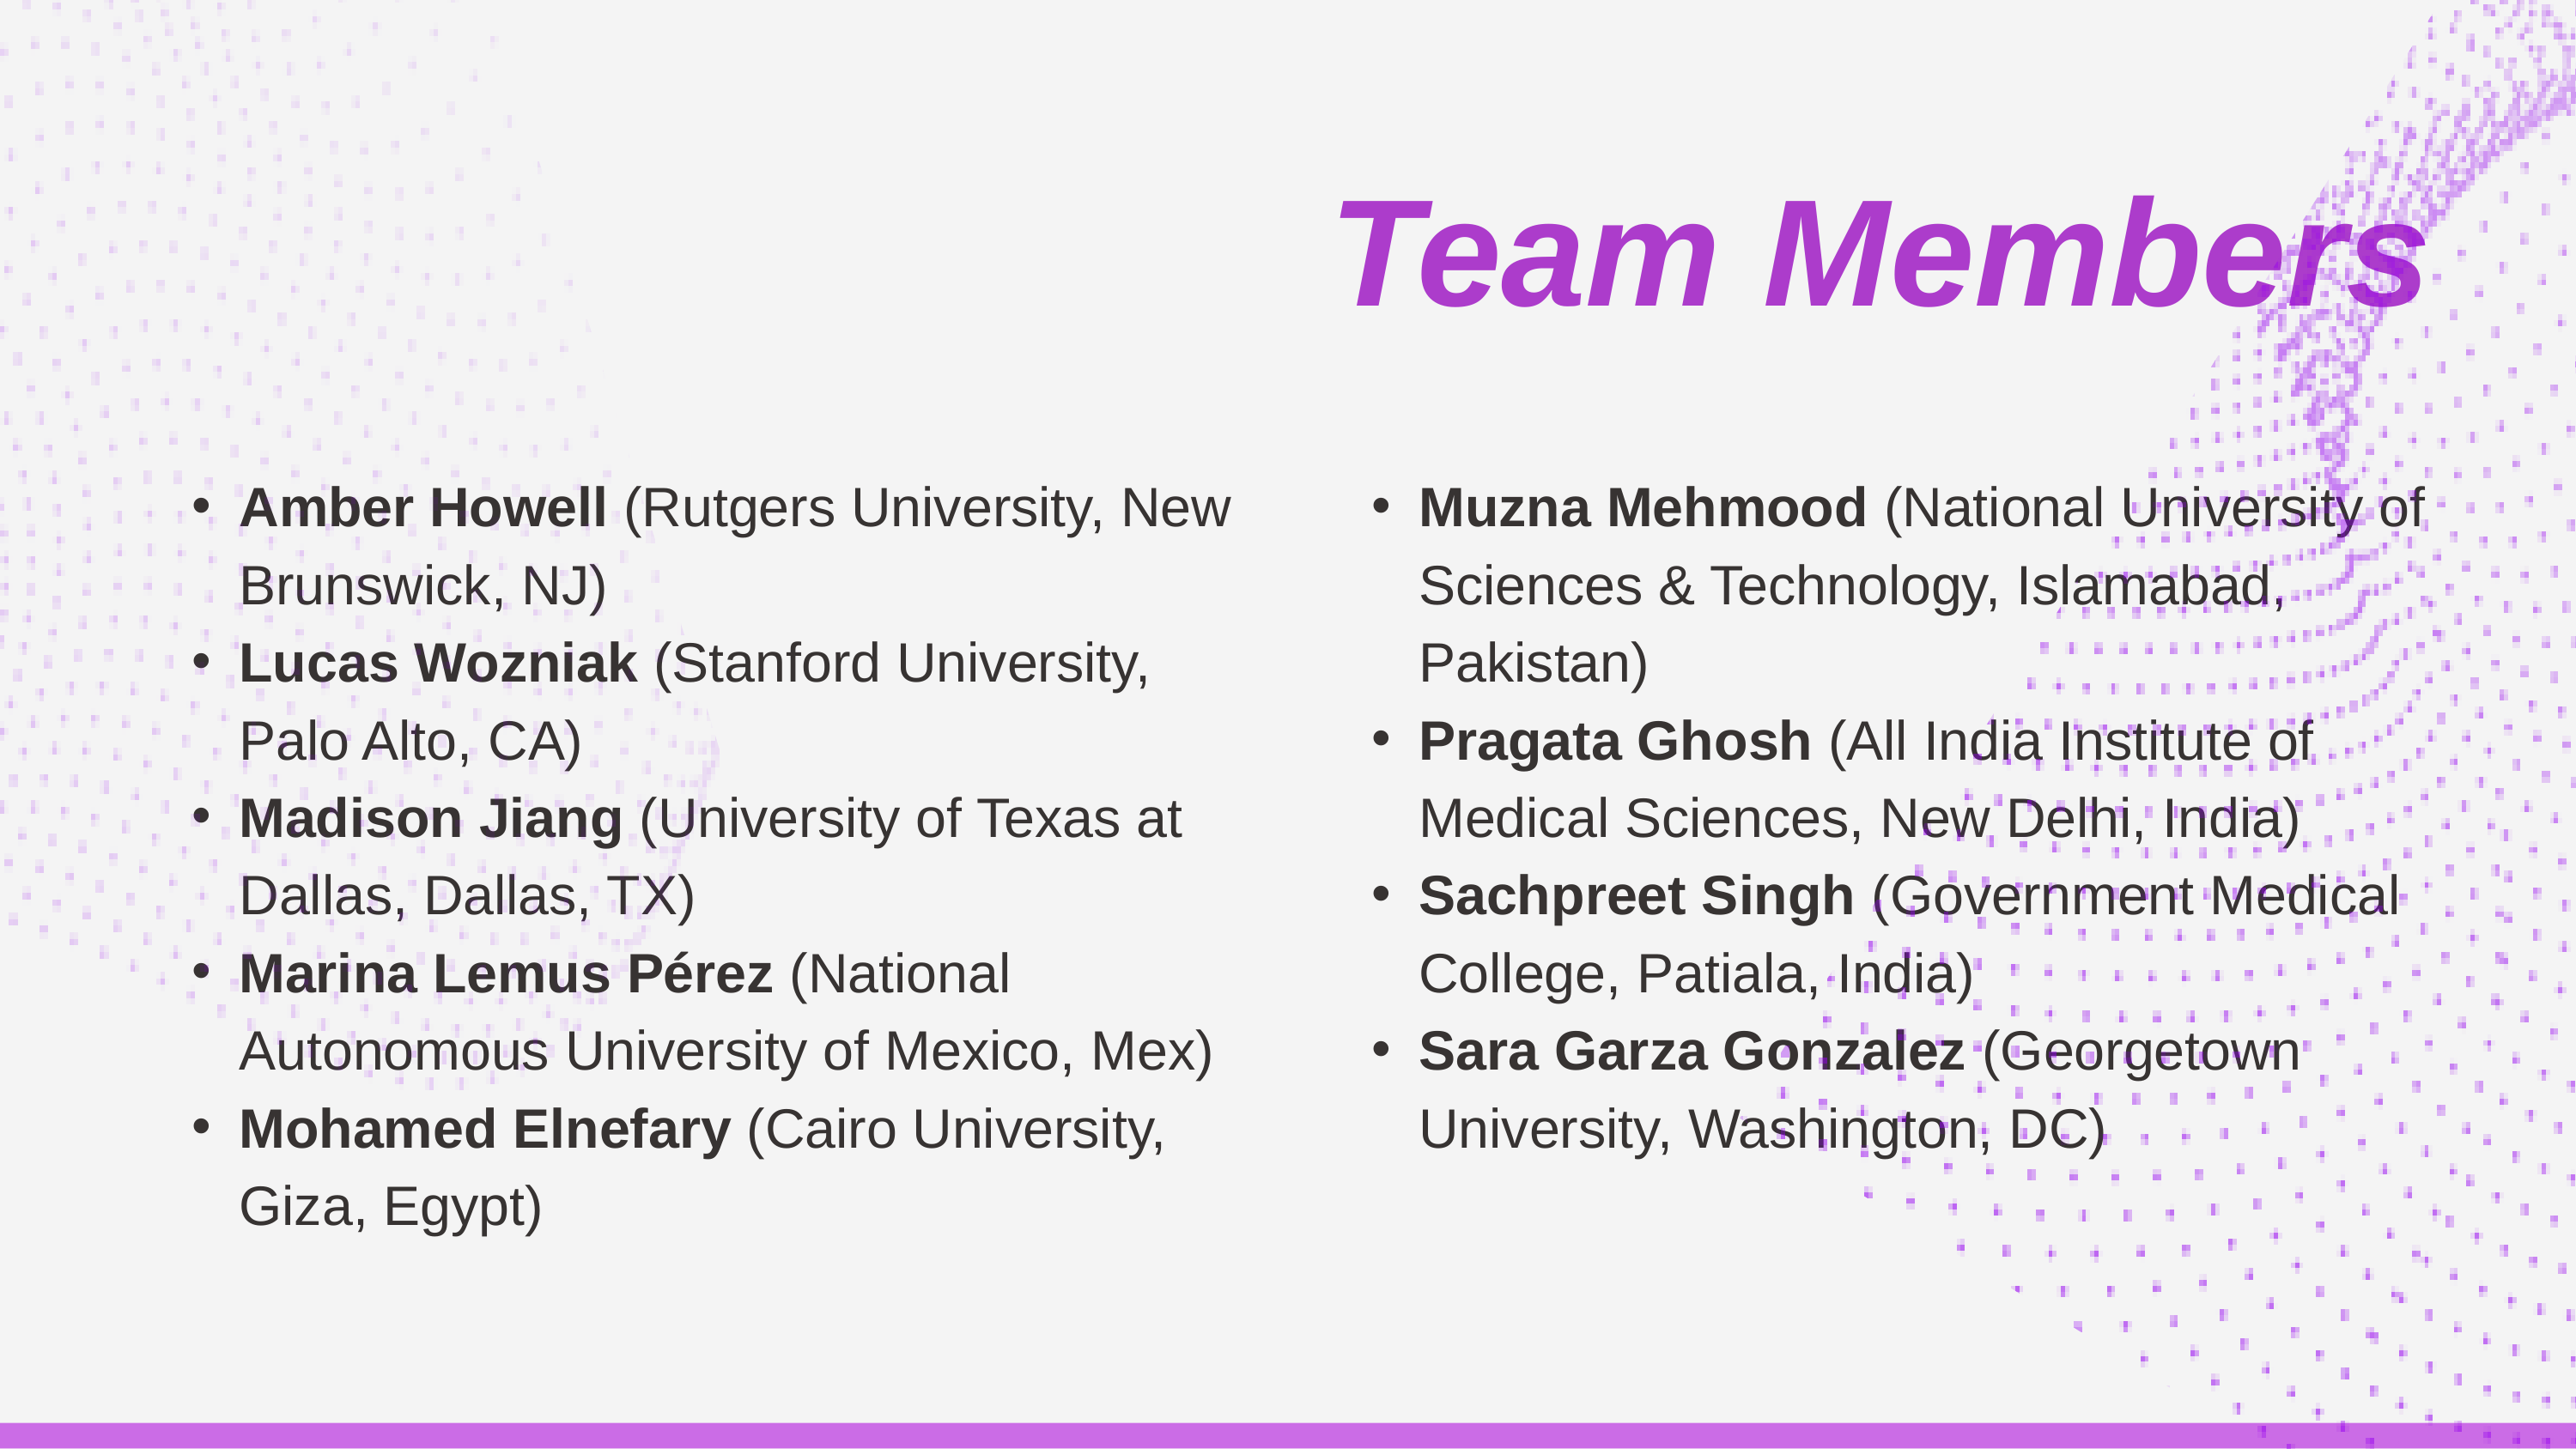

Team Members
Amber Howell (Rutgers University, New Brunswick, NJ)
Lucas Wozniak (Stanford University, Palo Alto, CA)
Madison Jiang (University of Texas at Dallas, Dallas, TX)
Marina Lemus Pérez (National Autonomous University of Mexico, Mex)
Mohamed Elnefary (Cairo University, Giza, Egypt)
Muzna Mehmood (National University of Sciences & Technology, Islamabad, Pakistan)
Pragata Ghosh (All India Institute of Medical Sciences, New Delhi, India)
Sachpreet Singh (Government Medical College, Patiala, India)
Sara Garza Gonzalez (Georgetown University, Washington, DC)